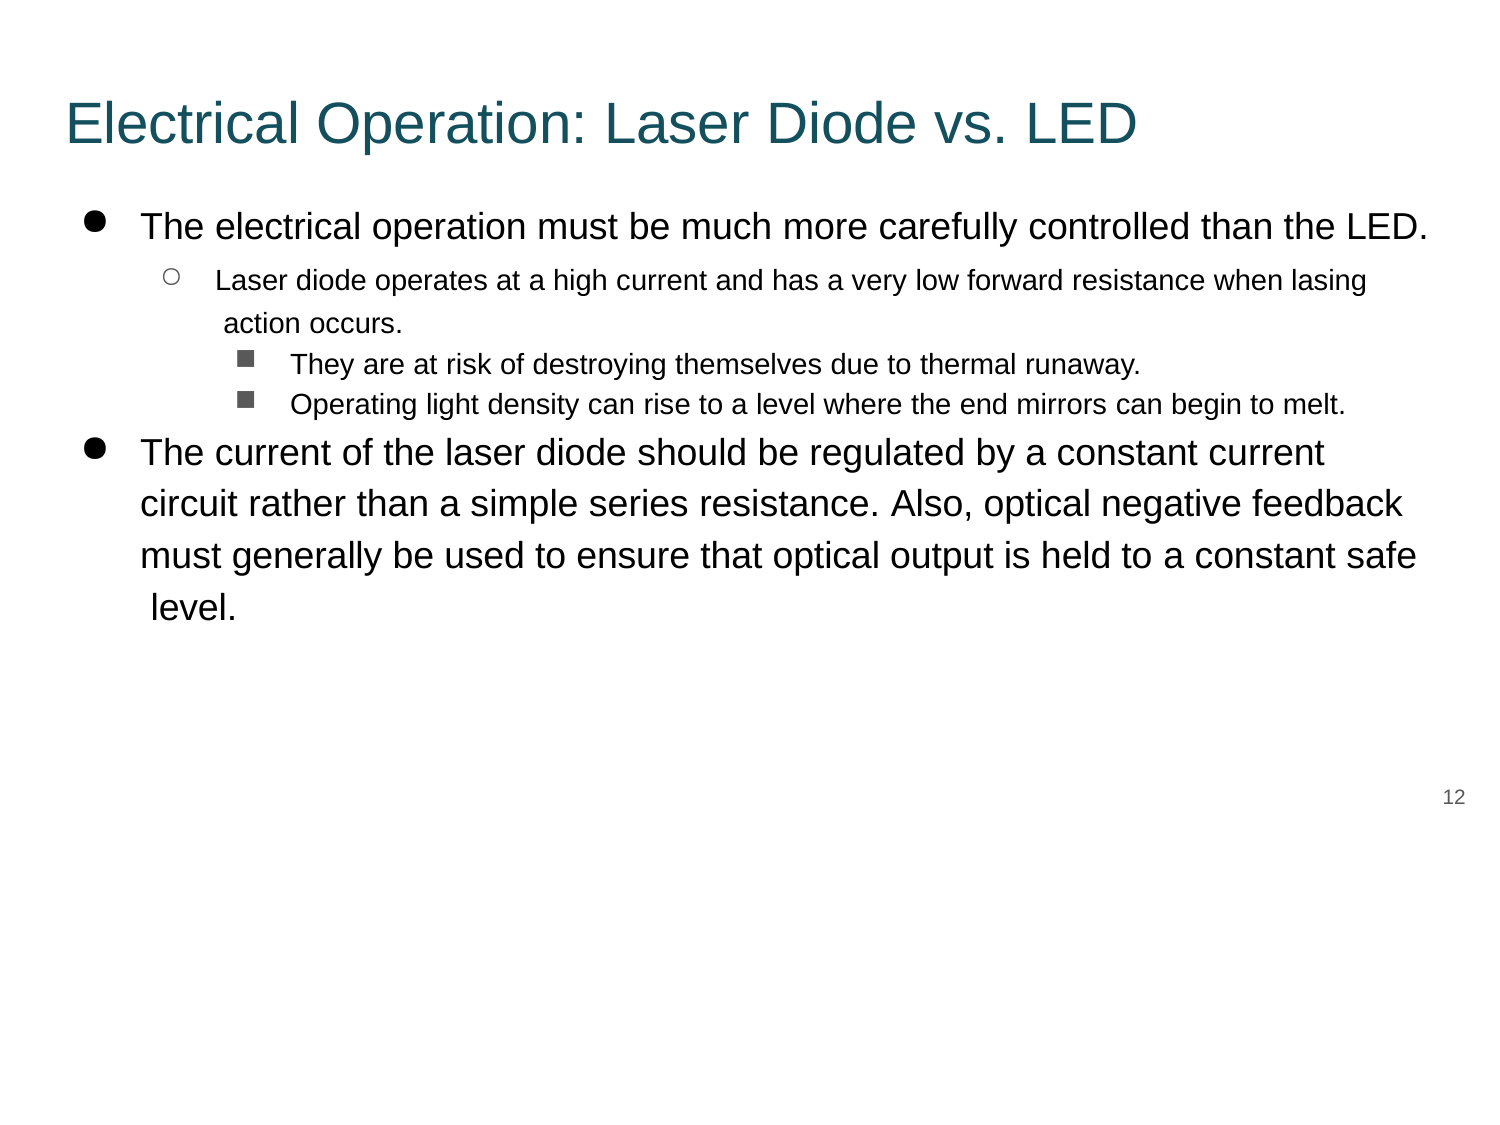

# Electrical Operation: Laser Diode vs. LED
The electrical operation must be much more carefully controlled than the LED.
Laser diode operates at a high current and has a very low forward resistance when lasing  action occurs.
They are at risk of destroying themselves due to thermal runaway.
Operating light density can rise to a level where the end mirrors can begin to melt.
The current of the laser diode should be regulated by a constant current  circuit rather than a simple series resistance. Also, optical negative feedback  must generally be used to ensure that optical output is held to a constant safe  level.
12